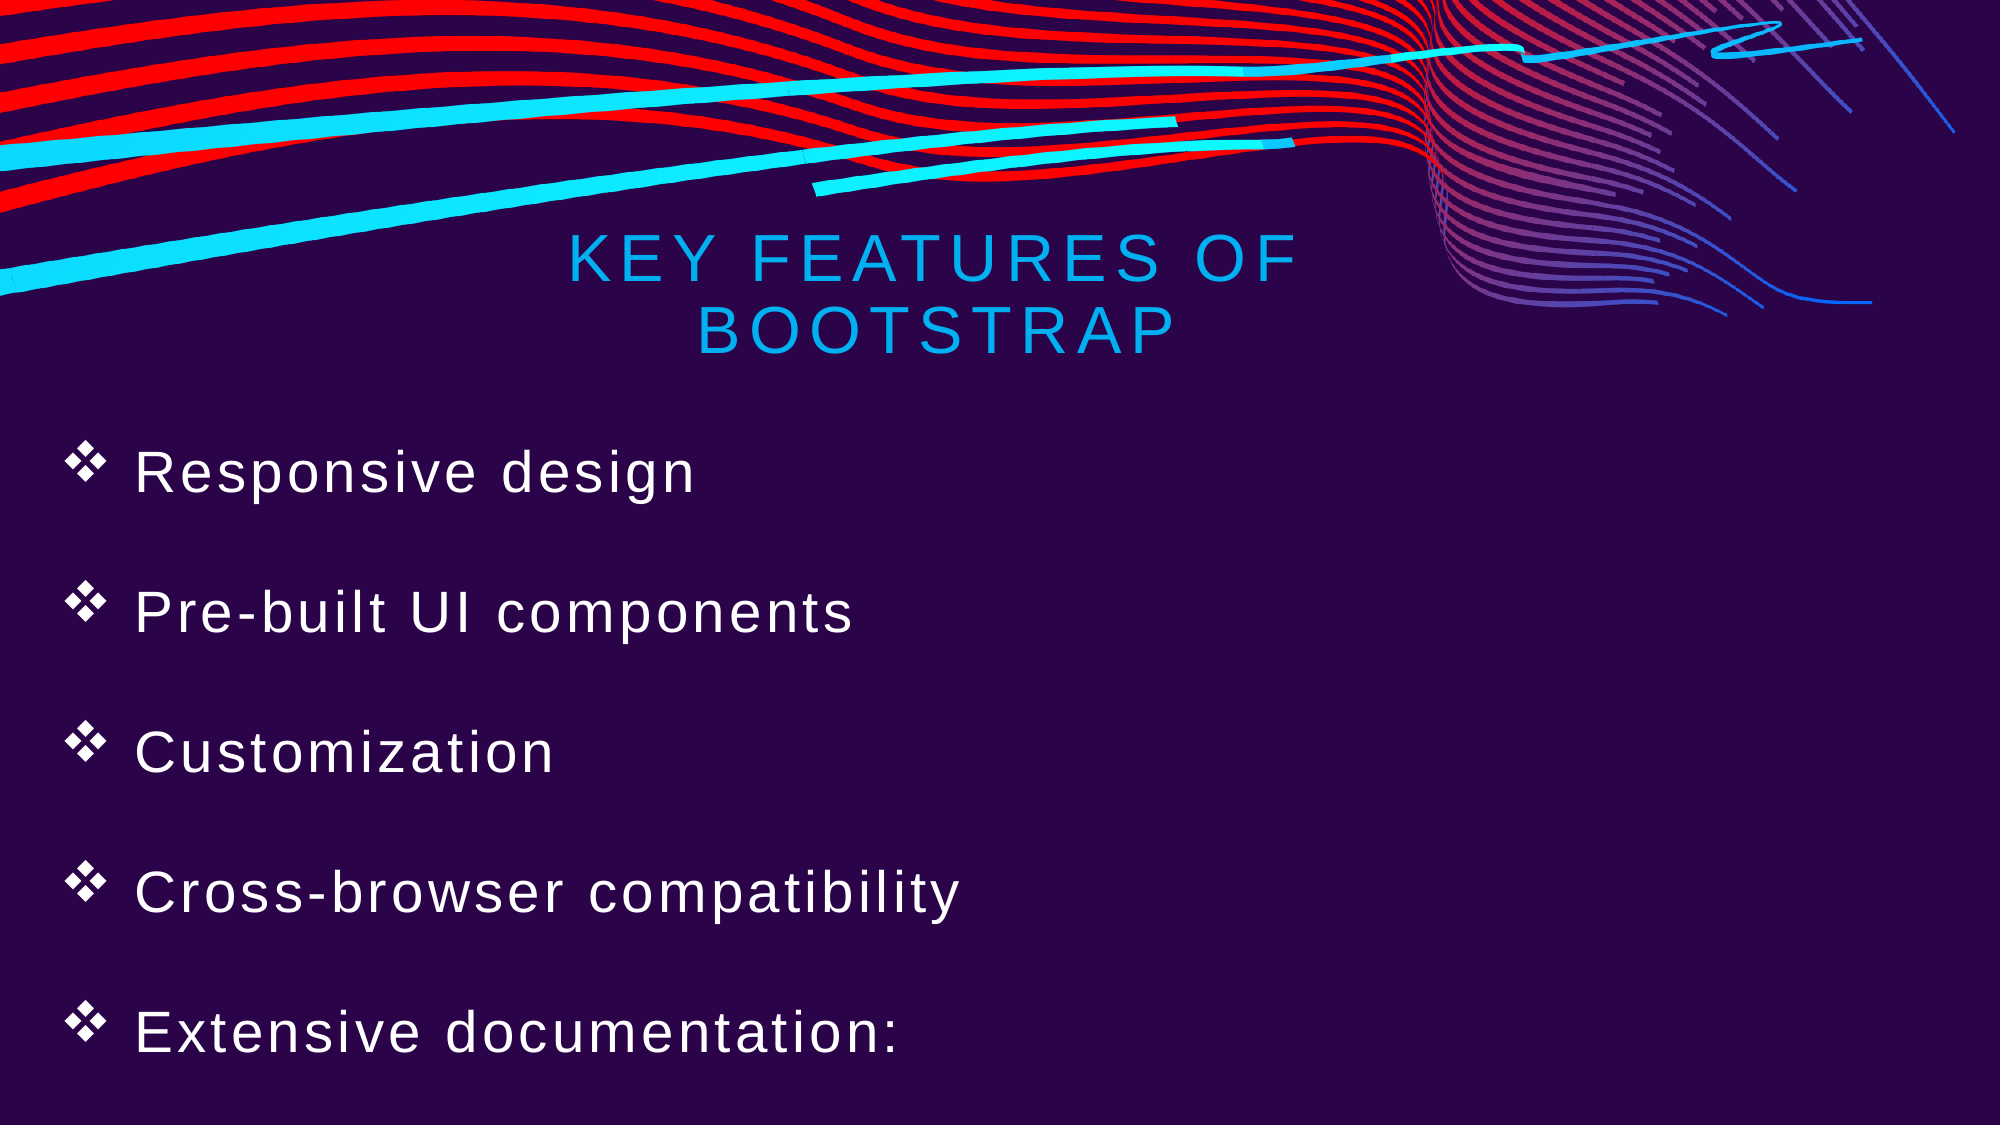

# Key features of Bootstrap
Responsive design
Pre-built UI components
Customization
Cross-browser compatibility
Extensive documentation: